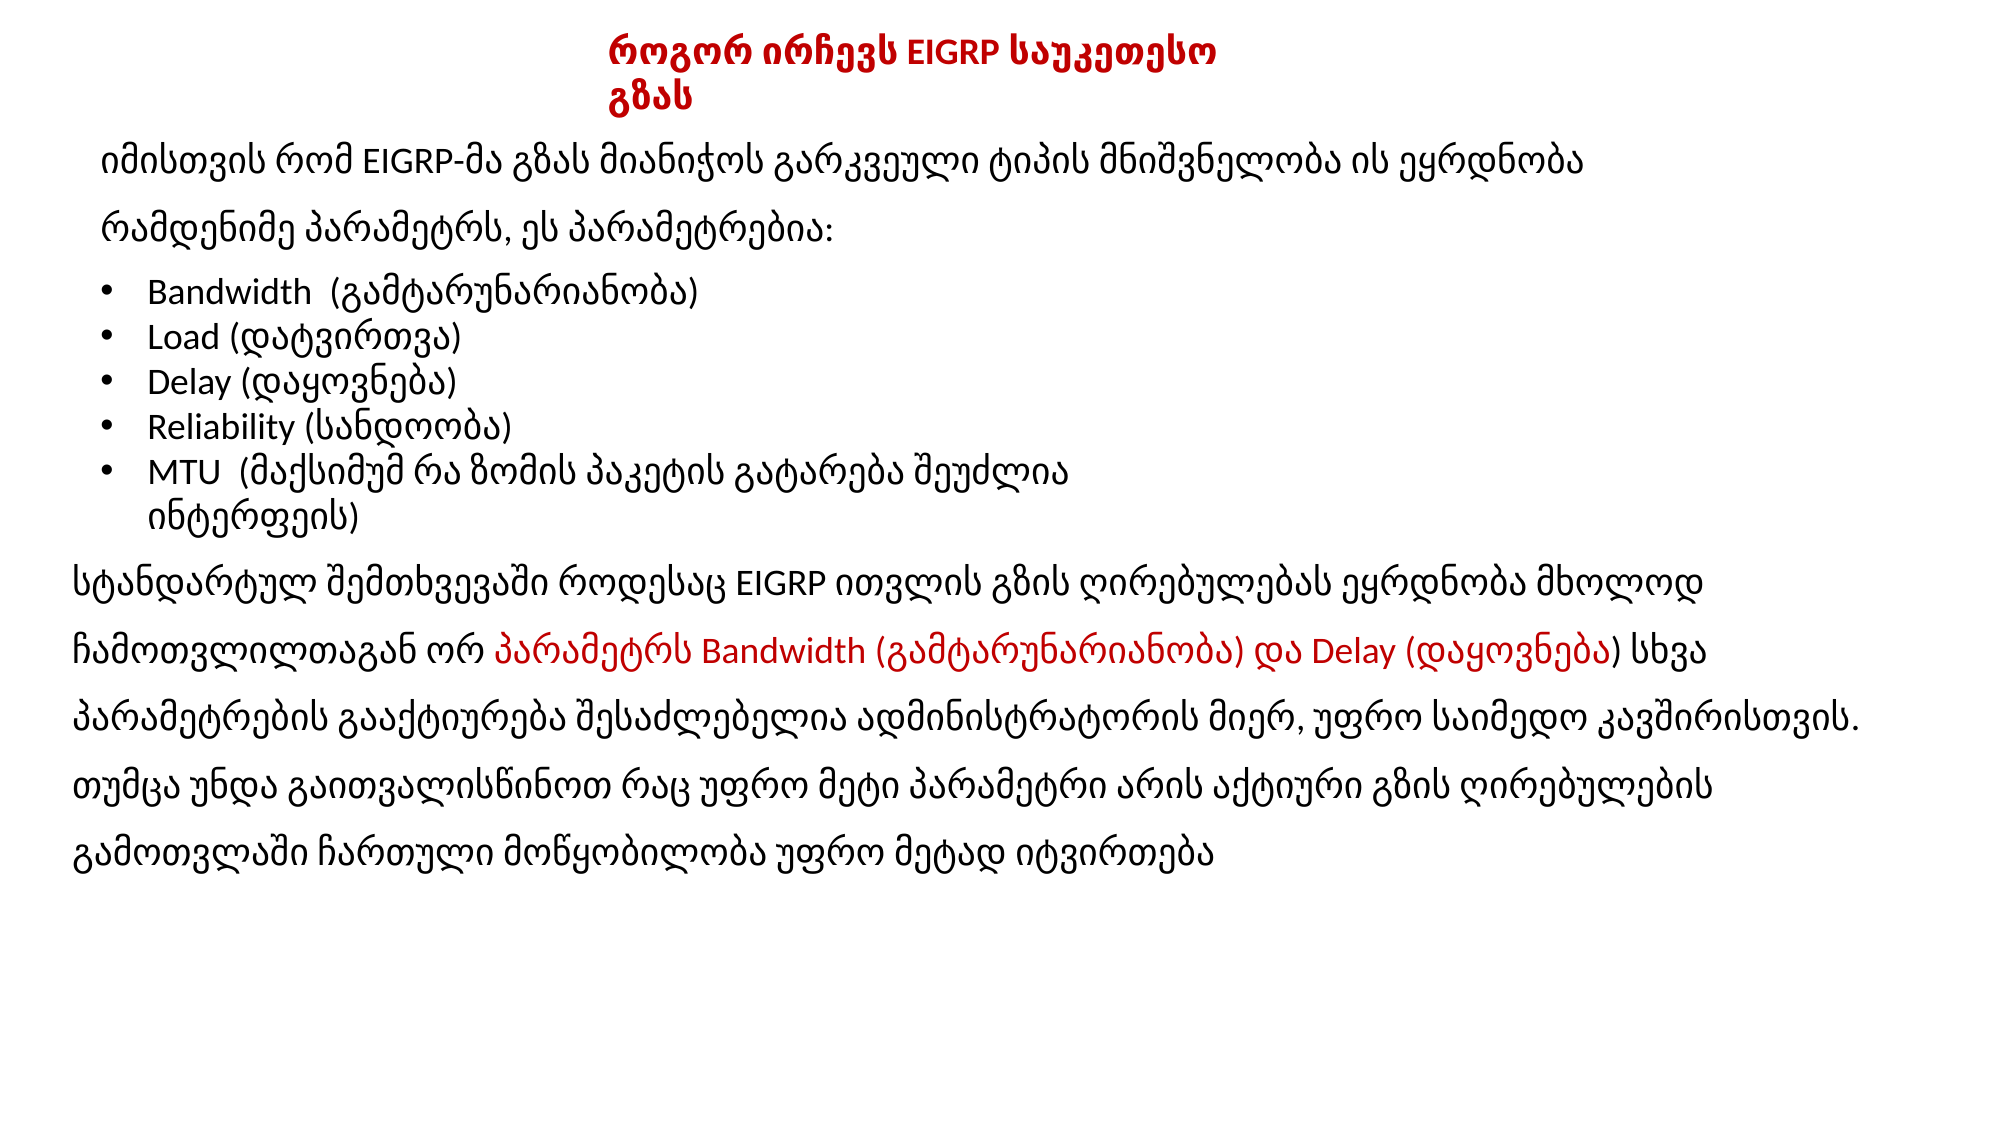

როგორ ირჩევს EIGRP საუკეთესო გზას
იმისთვის რომ EIGRP-მა გზას მიანიჭოს გარკვეული ტიპის მნიშვნელობა ის ეყრდნობა რამდენიმე პარამეტრს, ეს პარამეტრებია:
Bandwidth  (გამტარუნარიანობა)
Load (დატვირთვა)
Delay (დაყოვნება)
Reliability (სანდოობა)
MTU  (მაქსიმუმ რა ზომის პაკეტის გატარება შეუძლია ინტერფეის)
სტანდარტულ შემთხვევაში როდესაც EIGRP ითვლის გზის ღირებულებას ეყრდნობა მხოლოდ ჩამოთვლილთაგან ორ პარამეტრს Bandwidth (გამტარუნარიანობა) და Delay (დაყოვნება) სხვა პარამეტრების გააქტიურება შესაძლებელია ადმინისტრატორის მიერ, უფრო საიმედო კავშირისთვის. თუმცა უნდა გაითვალისწინოთ რაც უფრო მეტი პარამეტრი არის აქტიური გზის ღირებულების გამოთვლაში ჩართული მოწყობილობა უფრო მეტად იტვირთება